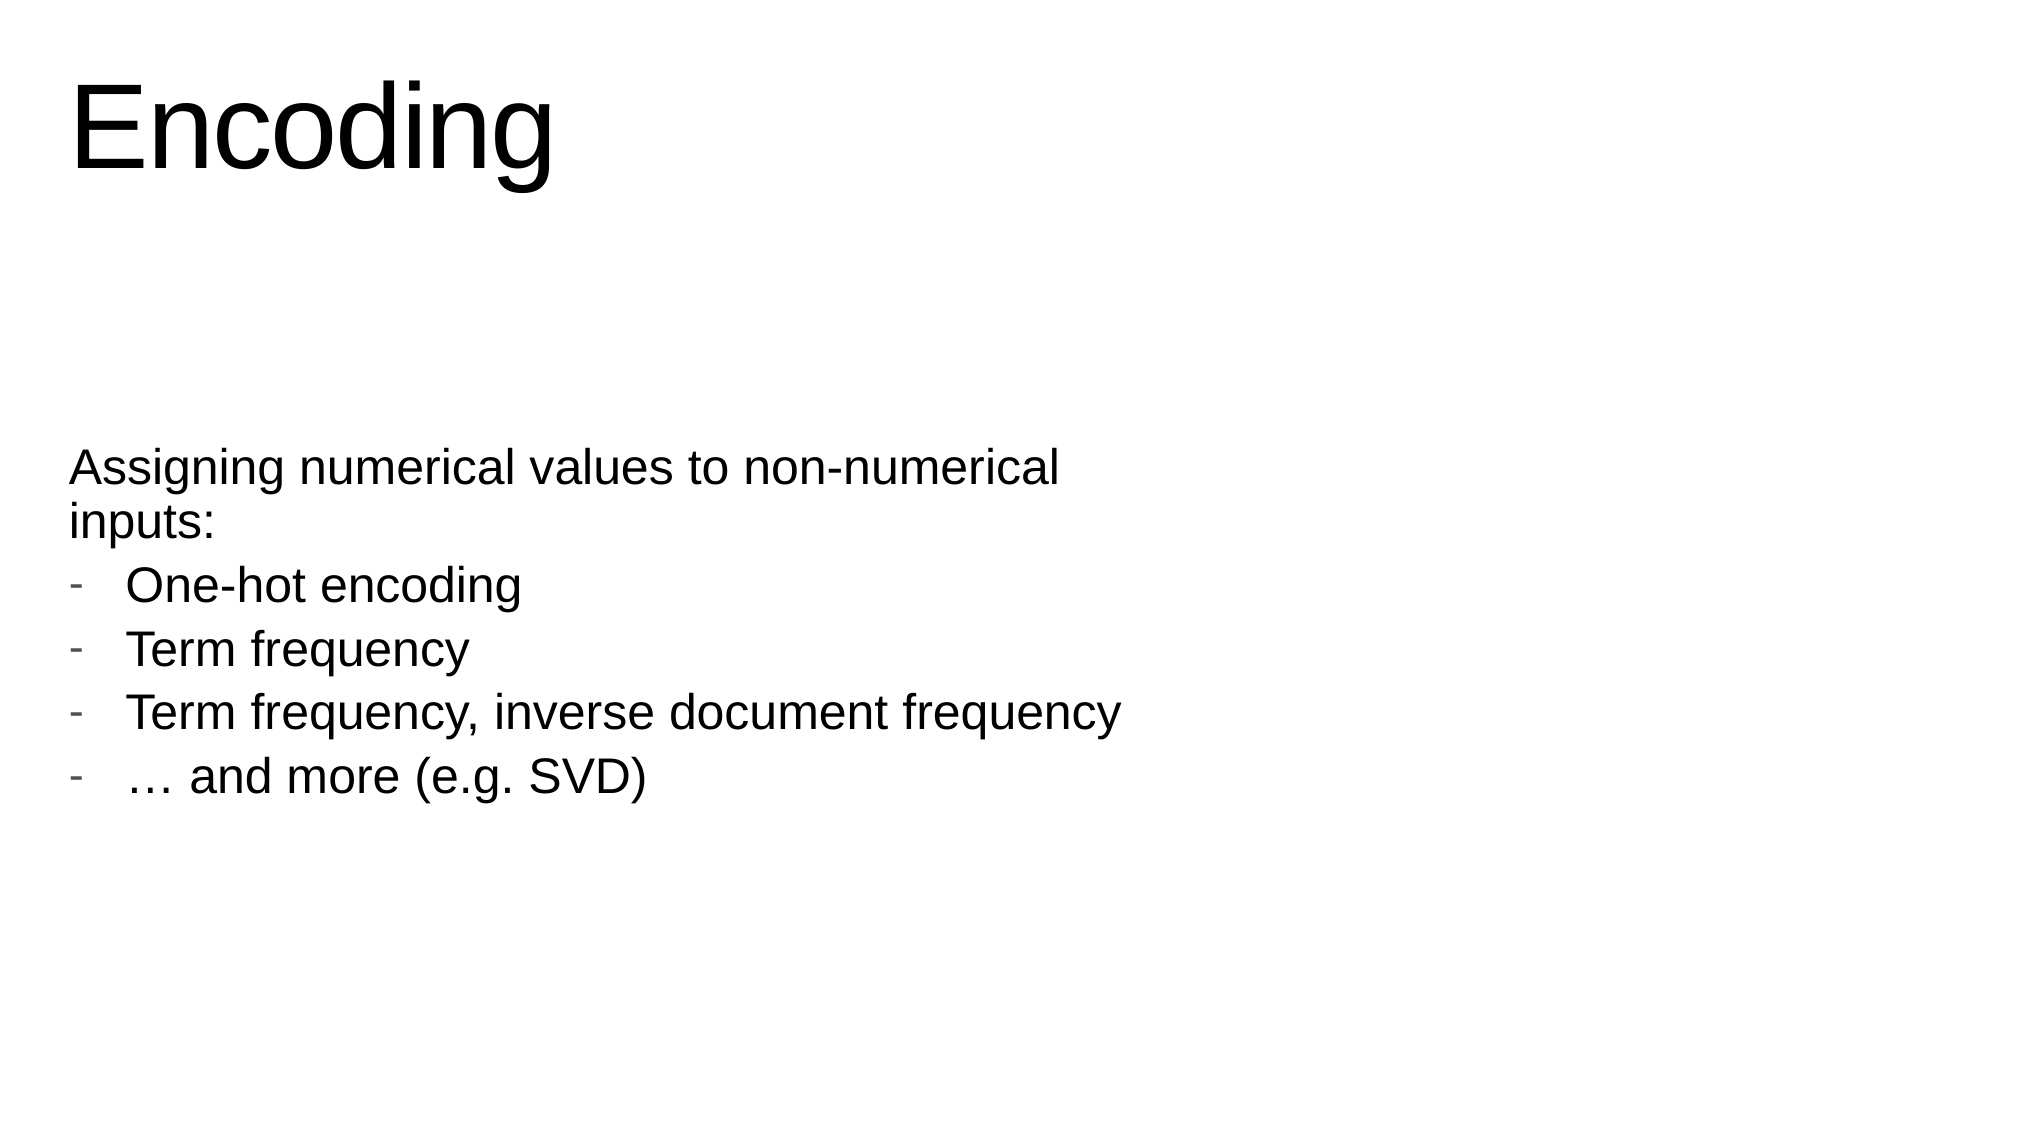

# Encoding
Assigning numerical values to non-numerical inputs:
One-hot encoding
Term frequency
Term frequency, inverse document frequency
… and more (e.g. SVD)